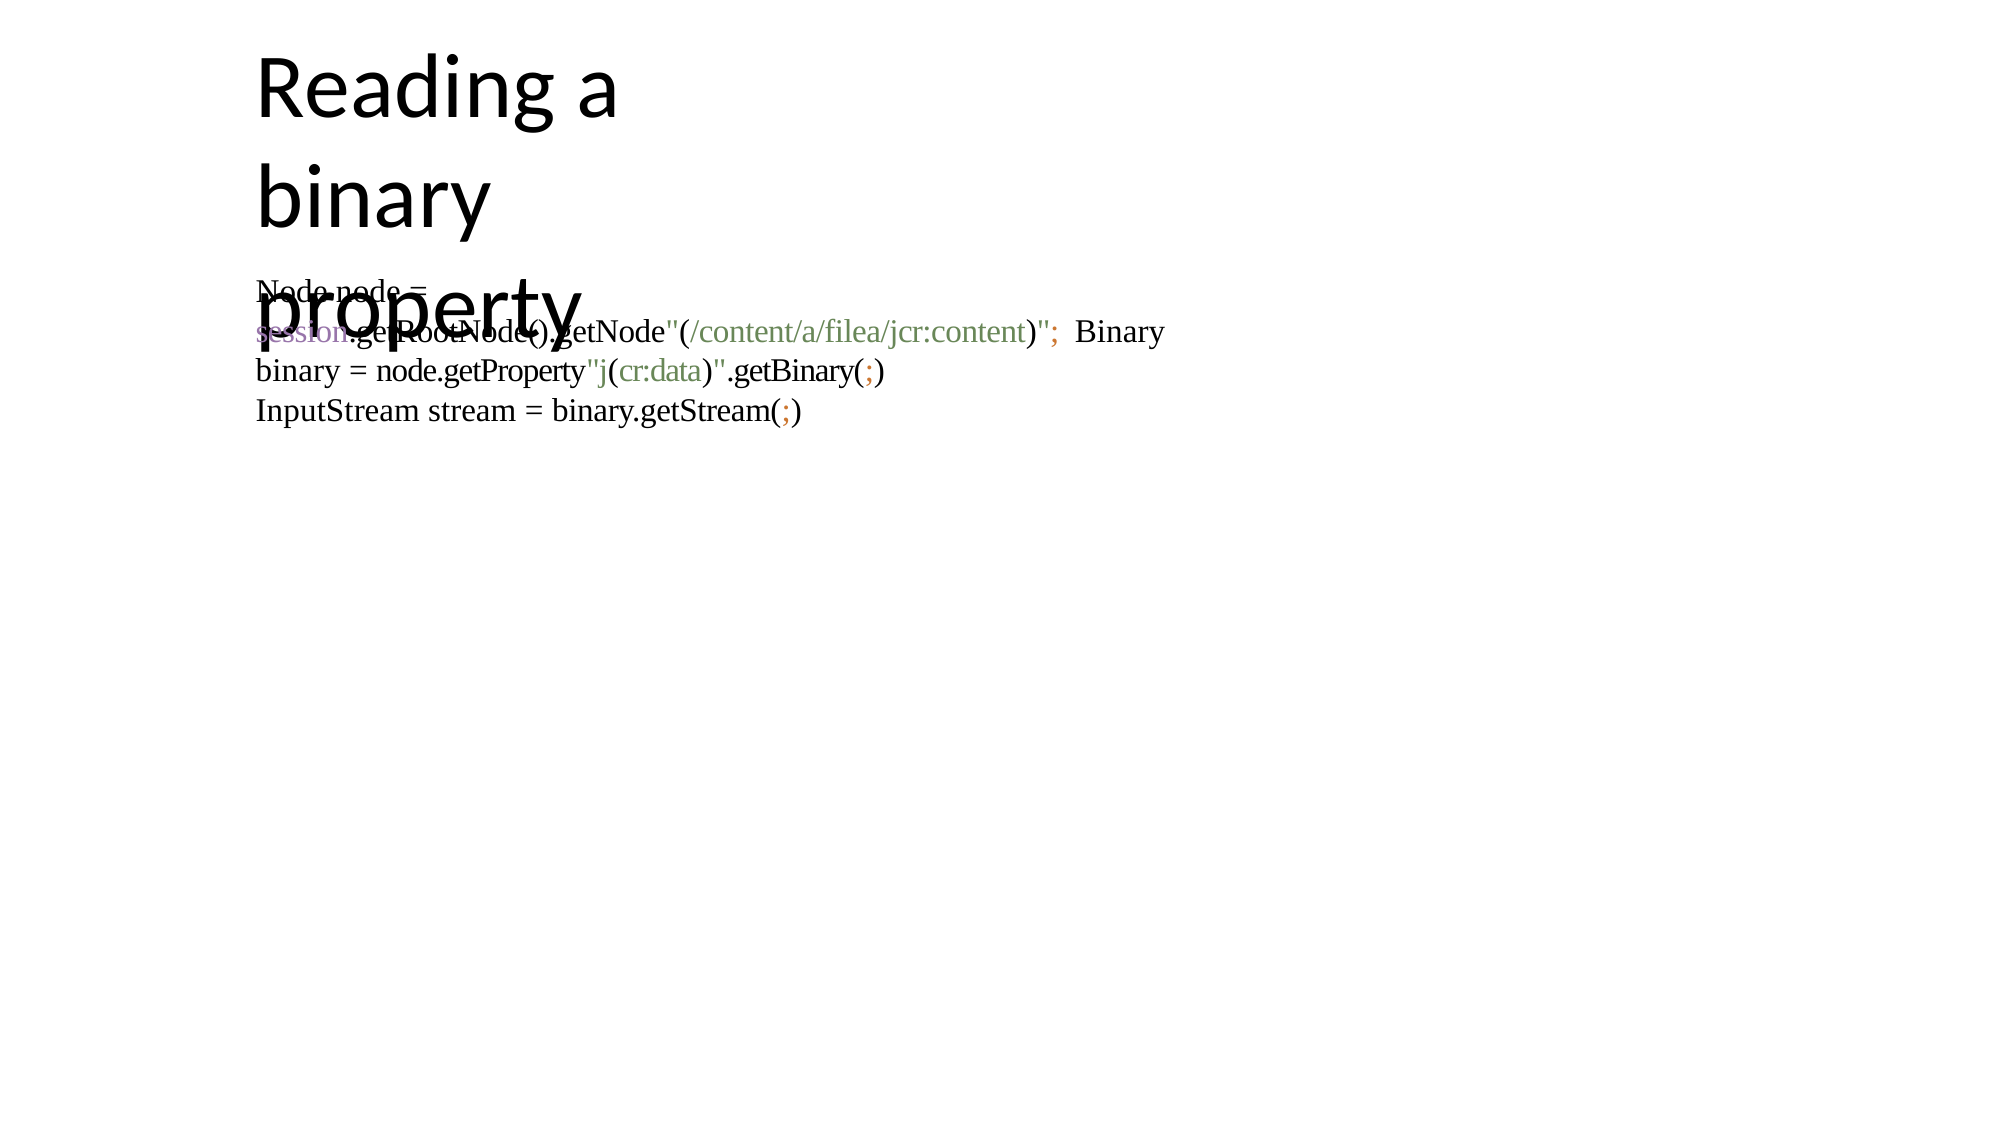

# Reading a binary property
Node node = session.getRootNode().getNode"(/content/a/filea/jcr:content)";  Binary binary = node.getProperty"j(cr:data)".getBinary(;)
InputStream stream = binary.getStream(;)
' 2017 Adobe Systems Incorporated. All Rights Reserved. Adobe Confidential.
161
' 2017 Adobe Systems Incorporated. All Rights Reserved. Adobe Confidential.
' 2016 Adobe Systems Incorporated. All Rights Reserved. Adobe Confidential.